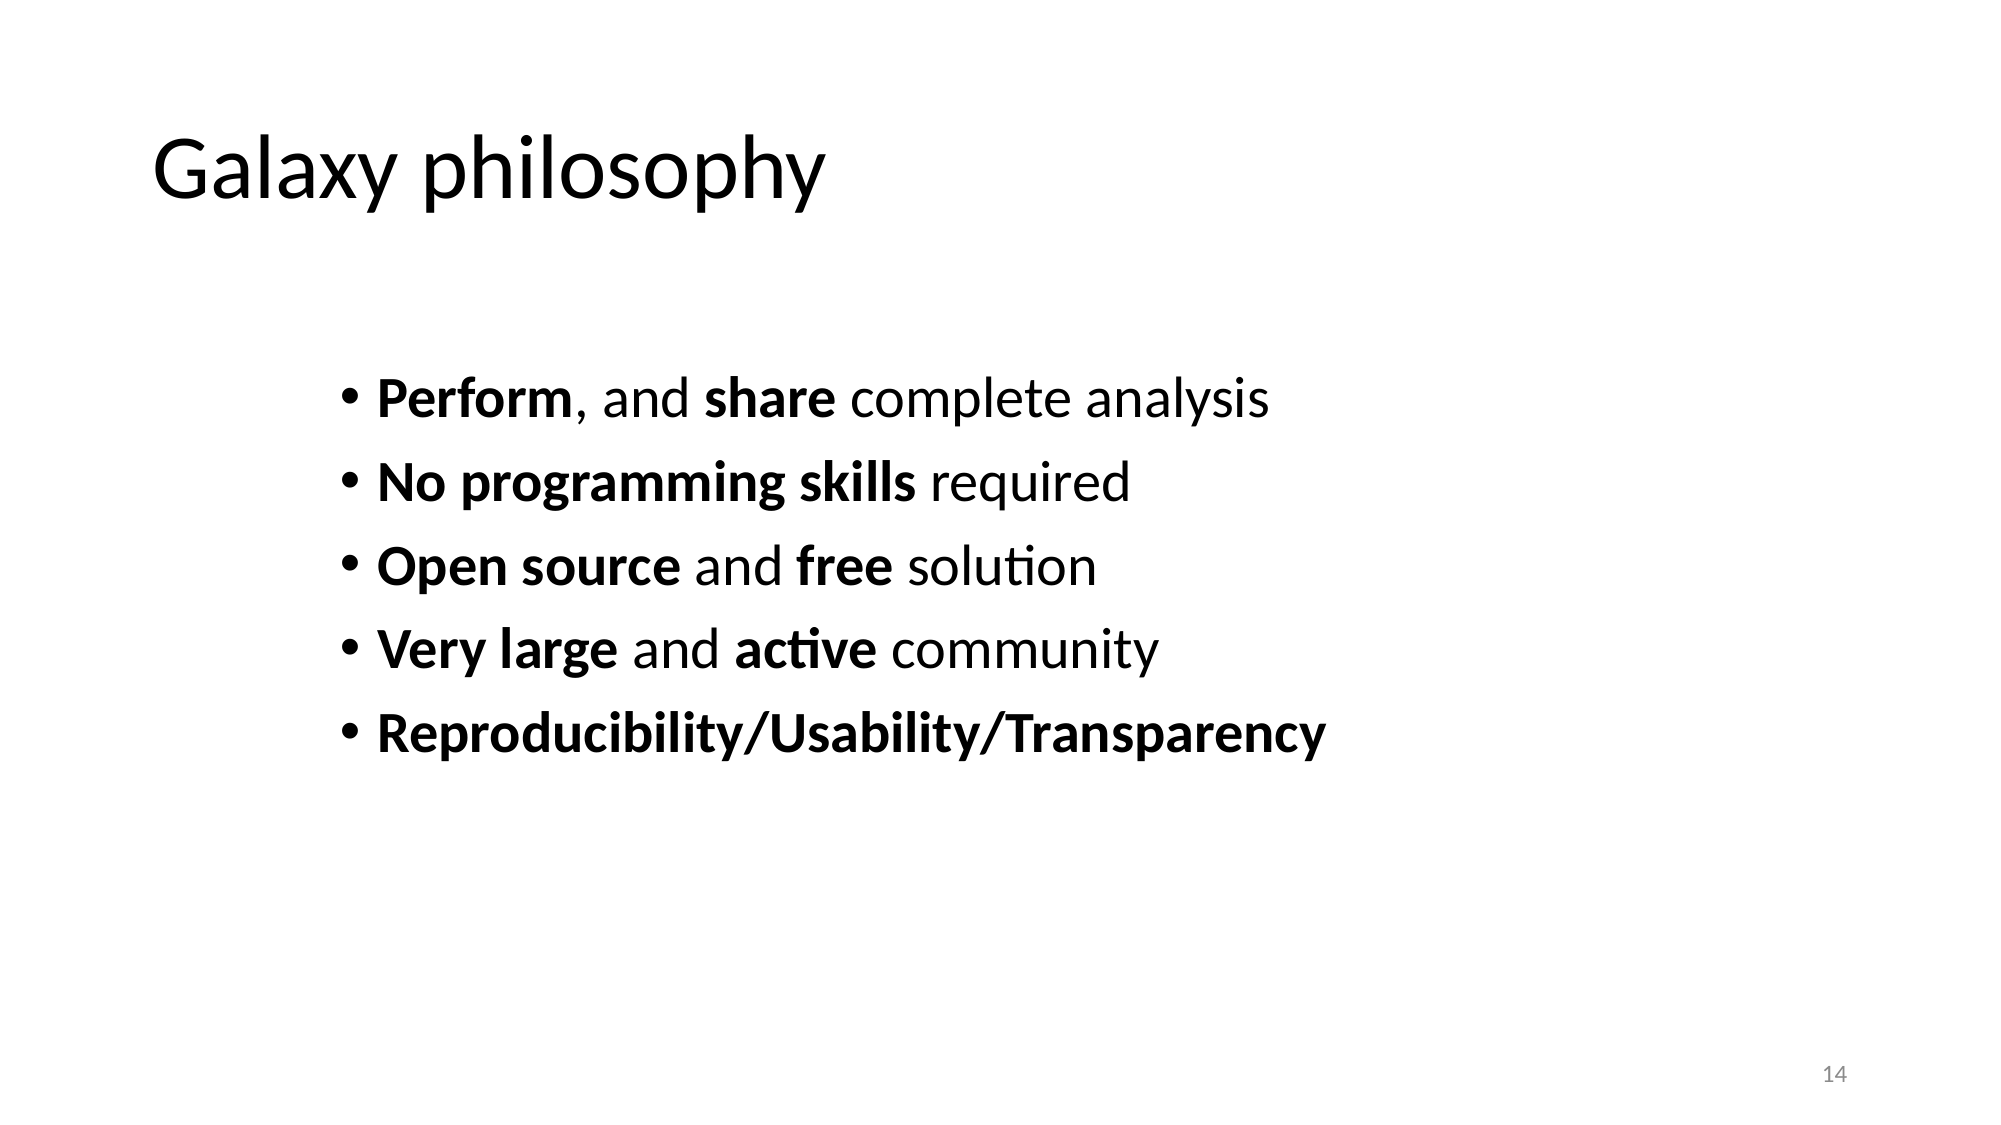

# Galaxy philosophy
Perform, and share complete analysis
No programming skills required
Open source and free solution
Very large and active community
Reproducibility/Usability/Transparency
14